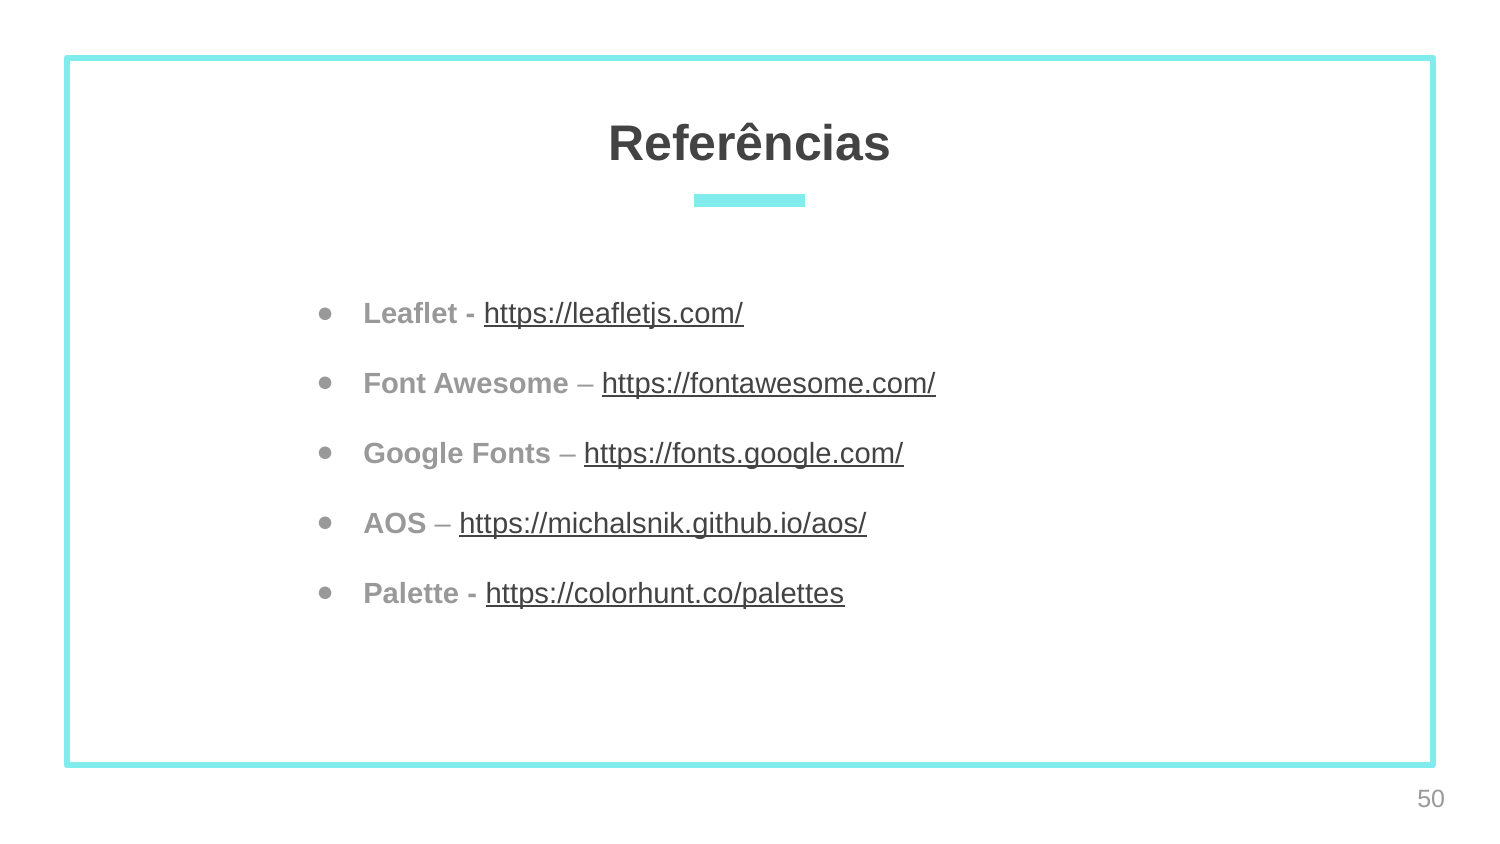

# Referências
Leaflet - https://leafletjs.com/

Font Awesome – https://fontawesome.com/

Google Fonts – https://fonts.google.com/

AOS – https://michalsnik.github.io/aos/

Palette - https://colorhunt.co/palettes

50